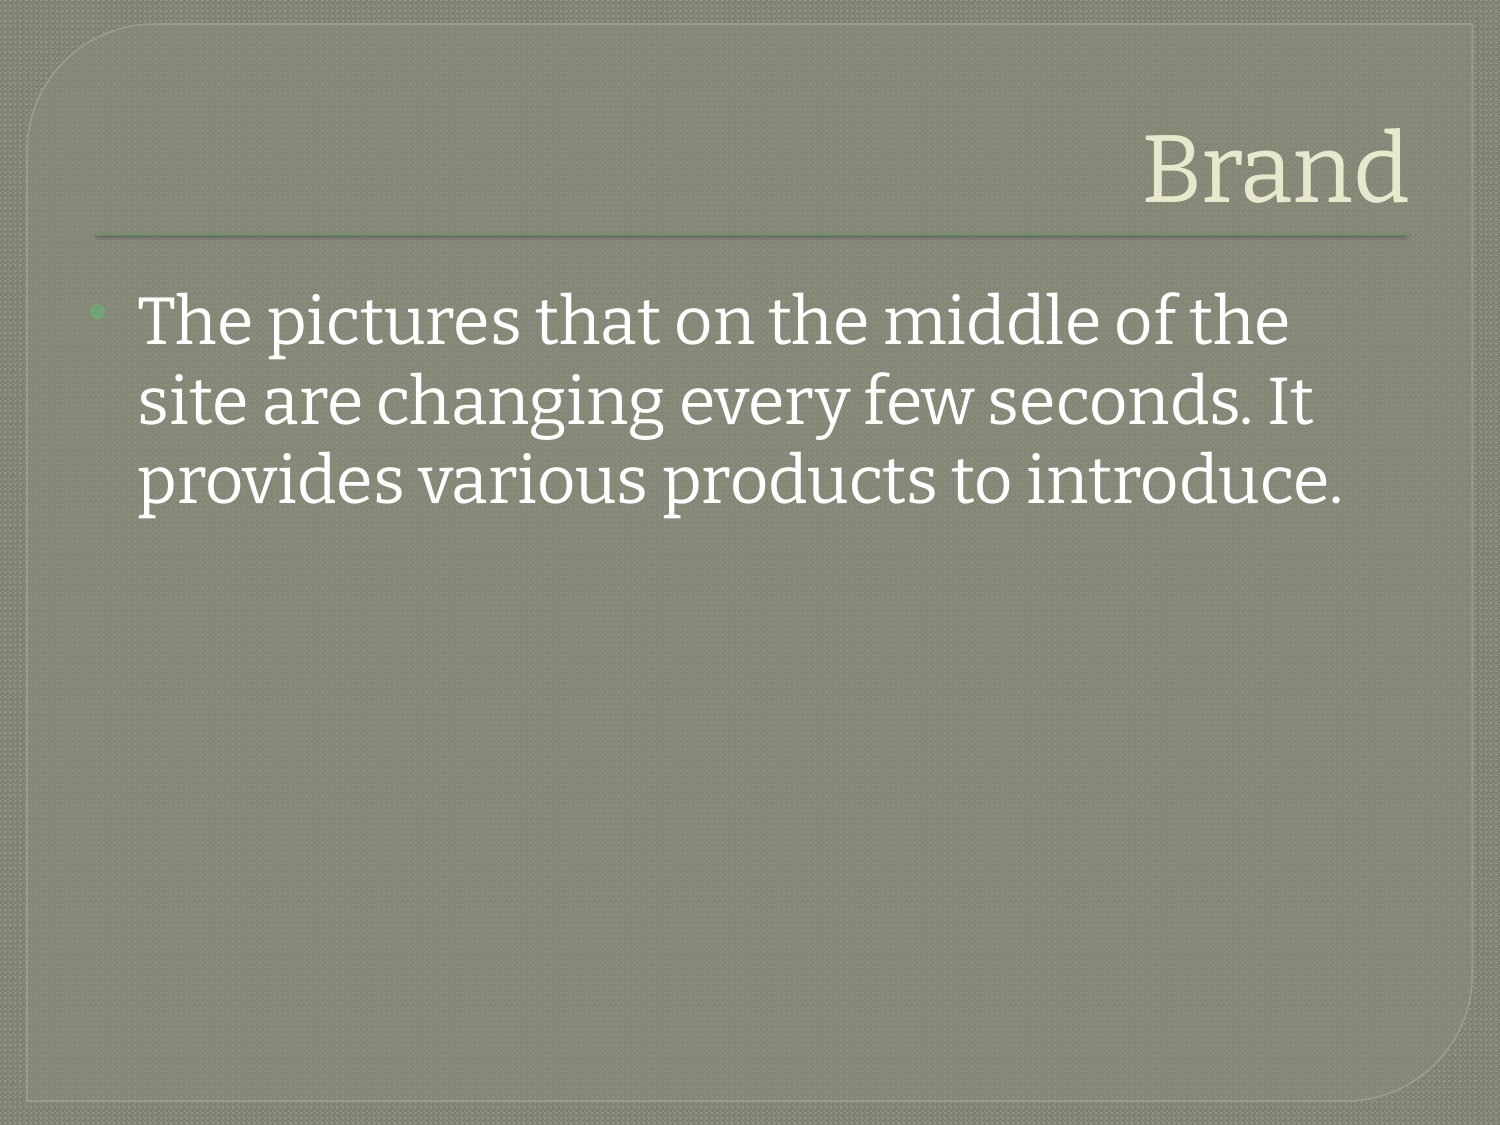

# Brand
The pictures that on the middle of the site are changing every few seconds. It provides various products to introduce.